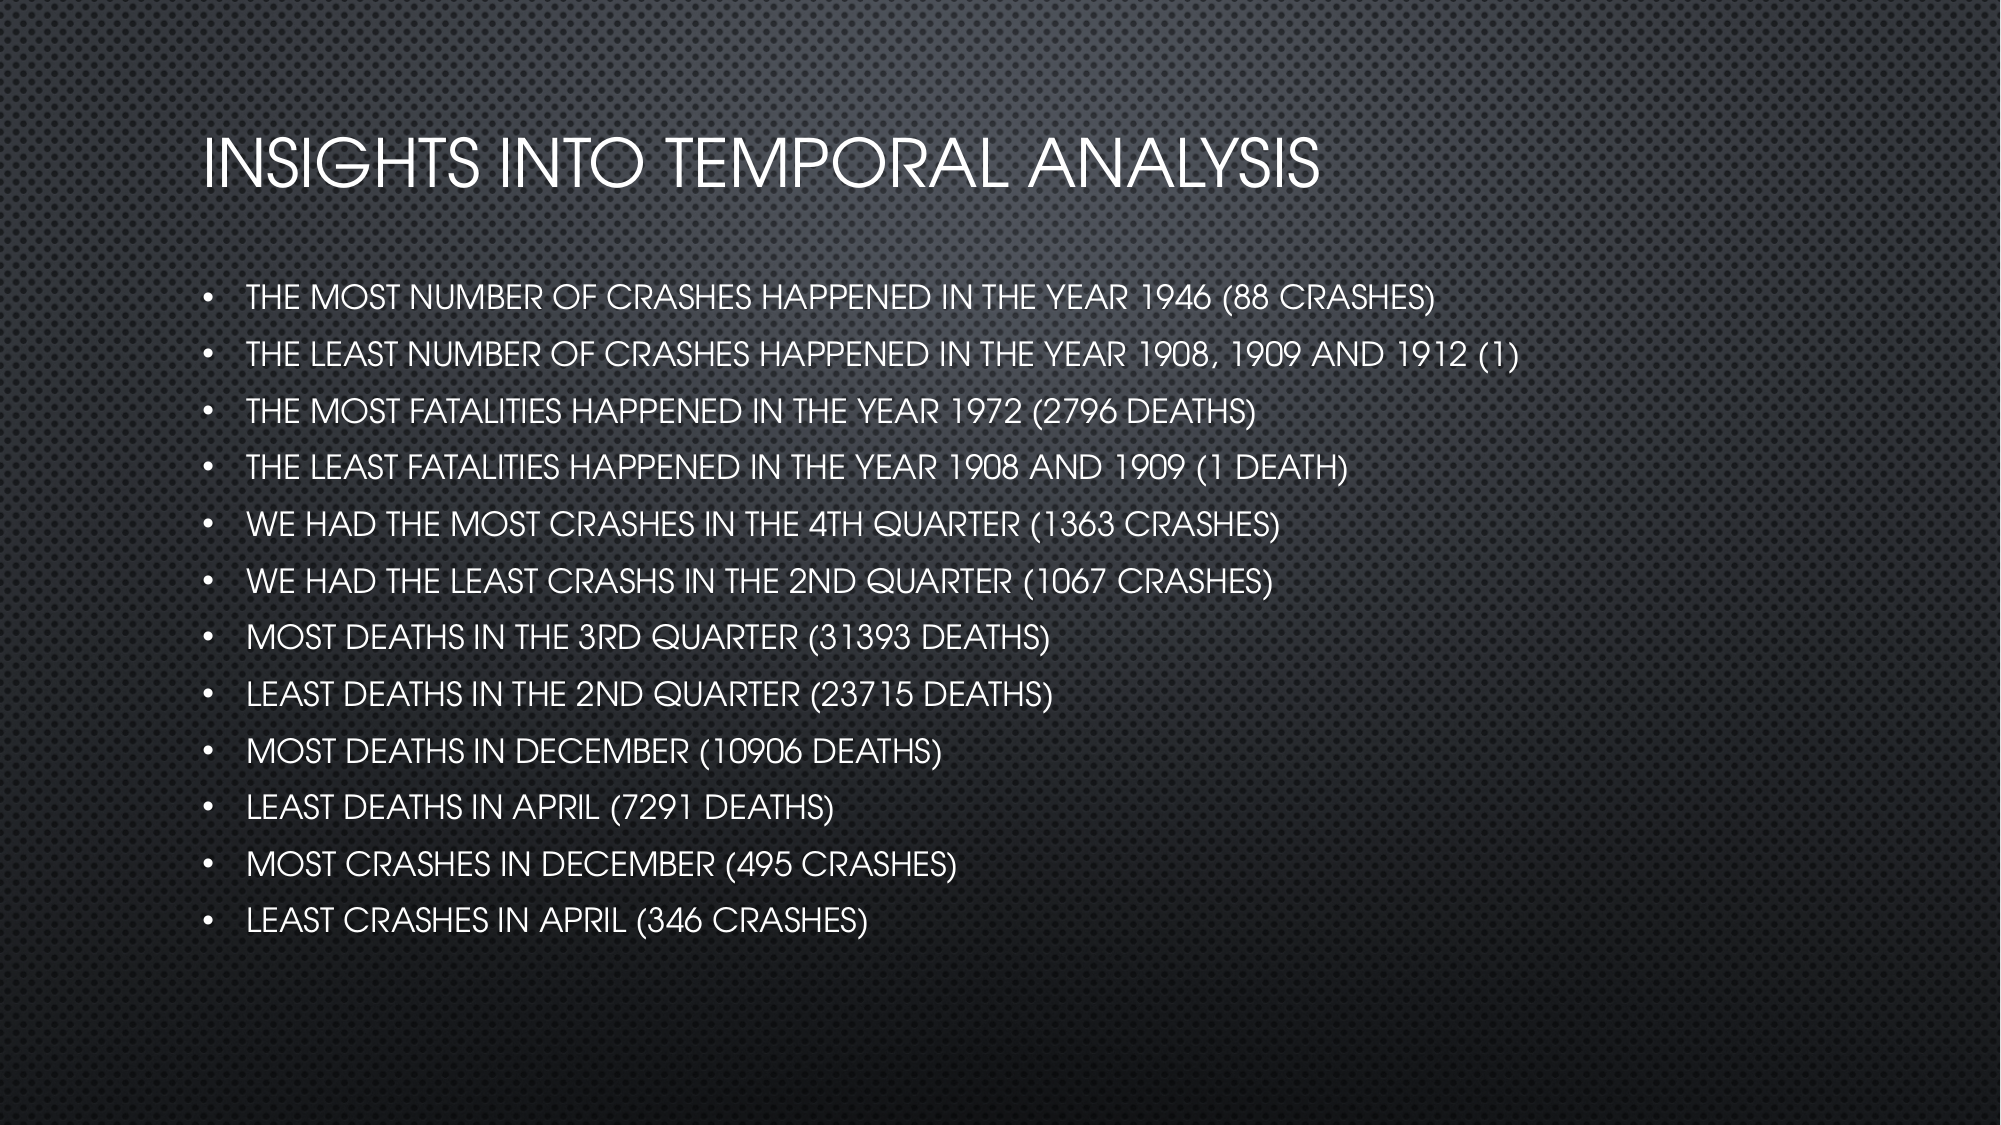

# INSIGHTS into temporal analysis

The most number of crashes happened in the year 1946 (88 crashes)
The least number of crashes happened in the year 1908, 1909 and 1912 (1)
The most fatalities happened in the year 1972 (2796 deaths)
The least fatalities happened in the year 1908 and 1909 (1 death)
We had the most crashes in the 4th quarter (1363 crashes)
We had the least crashs in the 2nd quarter (1067 crashes)
Most deaths in the 3rd quarter (31393 deaths)
Least deaths in the 2nd quarter (23715 deaths)
Most deaths in December (10906 deaths)
Least deaths in April (7291 deaths)
Most crashes in December (495 crashes)
Least crashes in April (346 crashes)